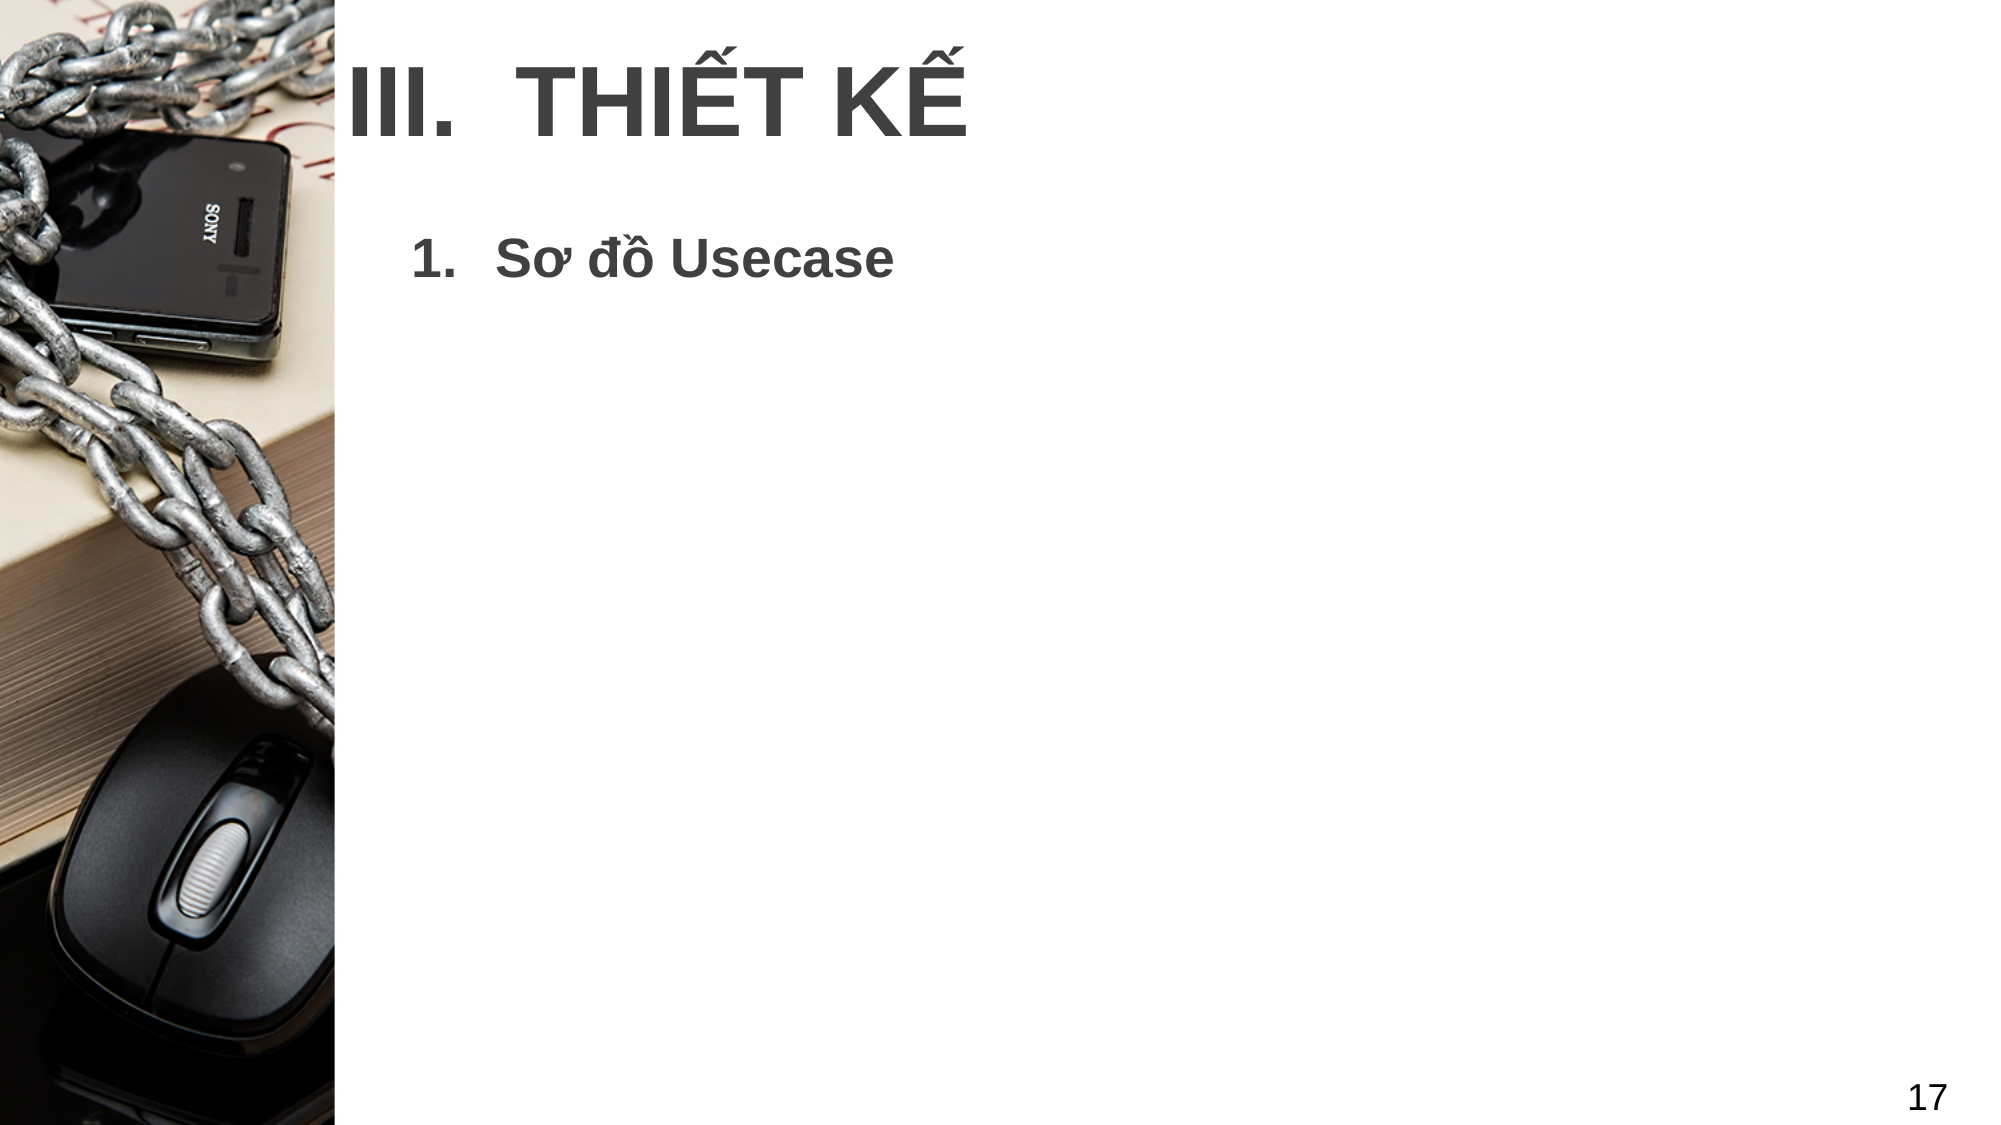

# THIẾT KẾ
Sơ đồ Usecase
17